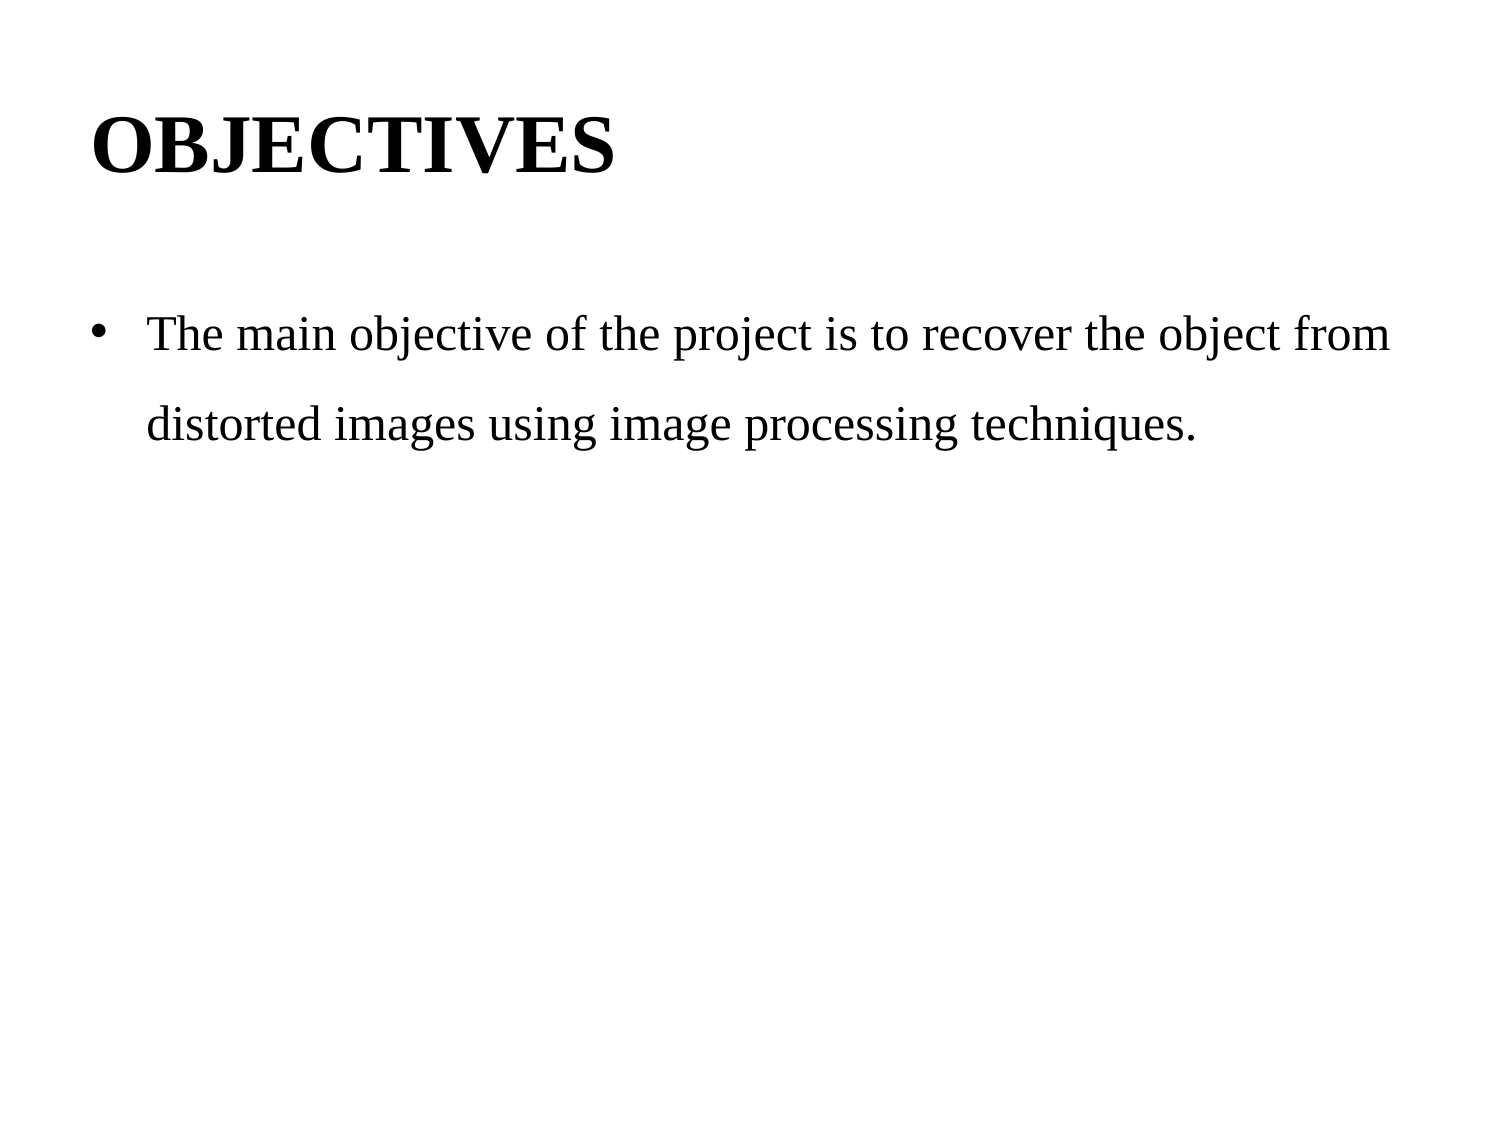

# OBJECTIVES
The main objective of the project is to recover the object from distorted images using image processing techniques.

7